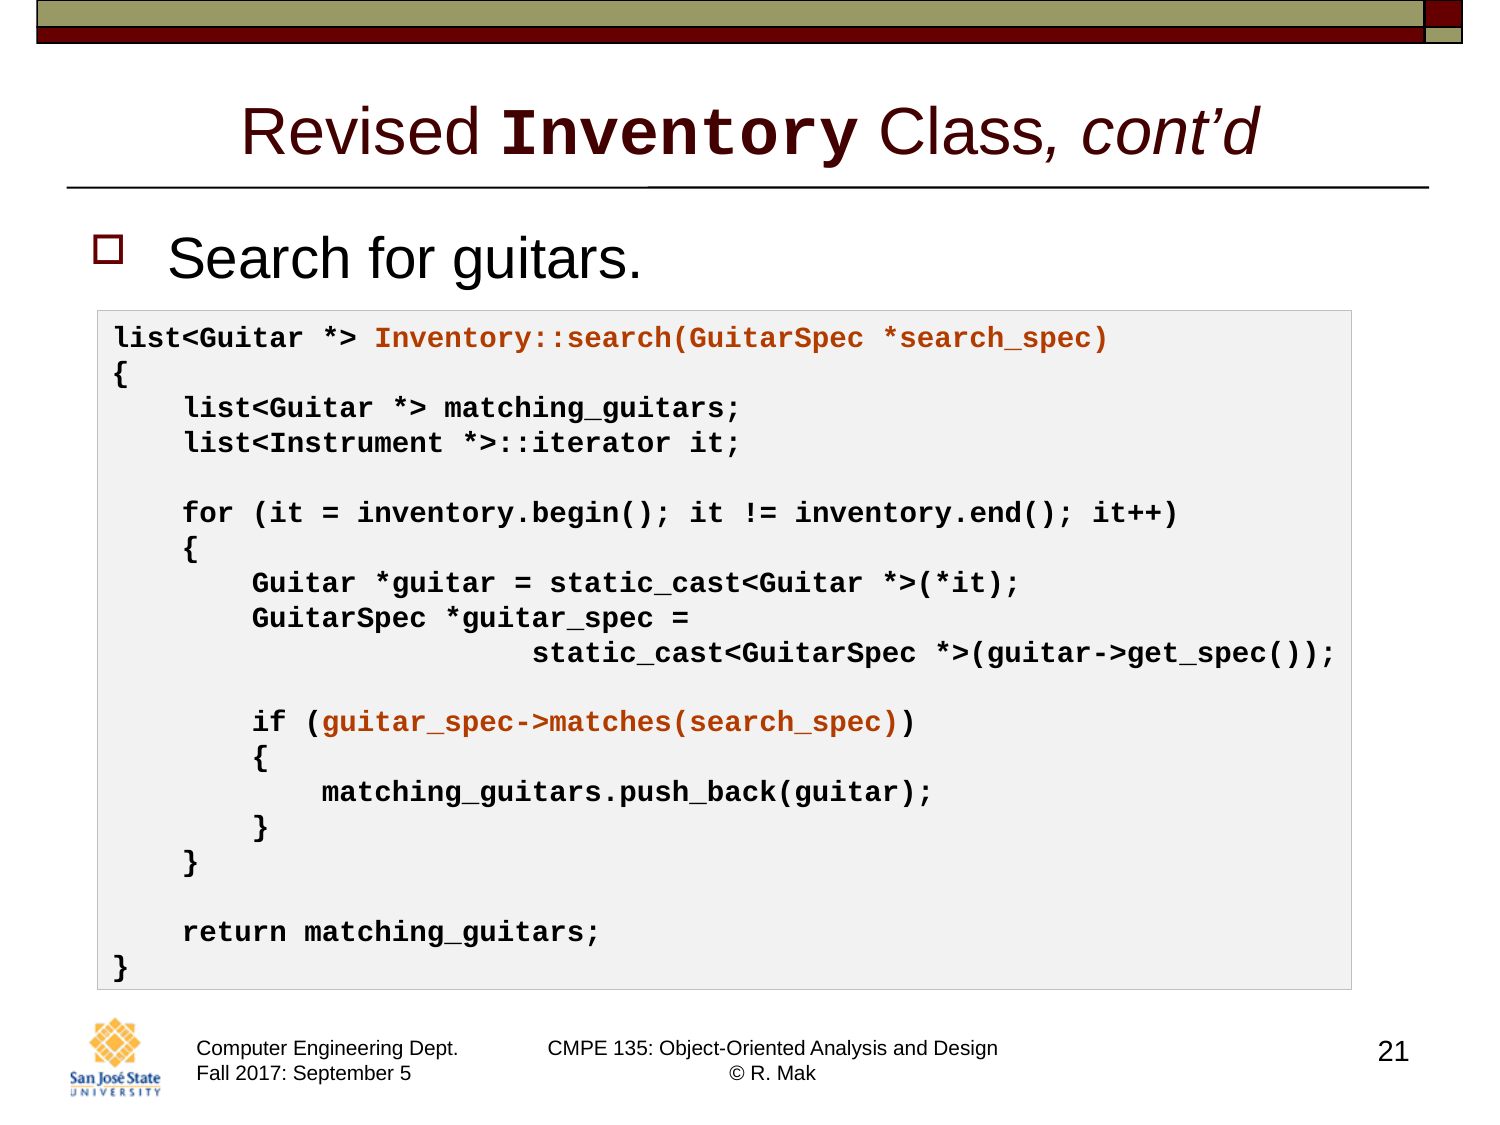

# Revised Inventory Class, cont’d
Search for guitars.
list<Guitar *> Inventory::search(GuitarSpec *search_spec)
{
    list<Guitar *> matching_guitars;
    list<Instrument *>::iterator it;

    for (it = inventory.begin(); it != inventory.end(); it++)
    {
        Guitar *guitar = static_cast<Guitar *>(*it);
        GuitarSpec *guitar_spec =
                        static_cast<GuitarSpec *>(guitar->get_spec());

        if (guitar_spec->matches(search_spec))
        {
            matching_guitars.push_back(guitar);
        }
    }
    return matching_guitars;
}
21